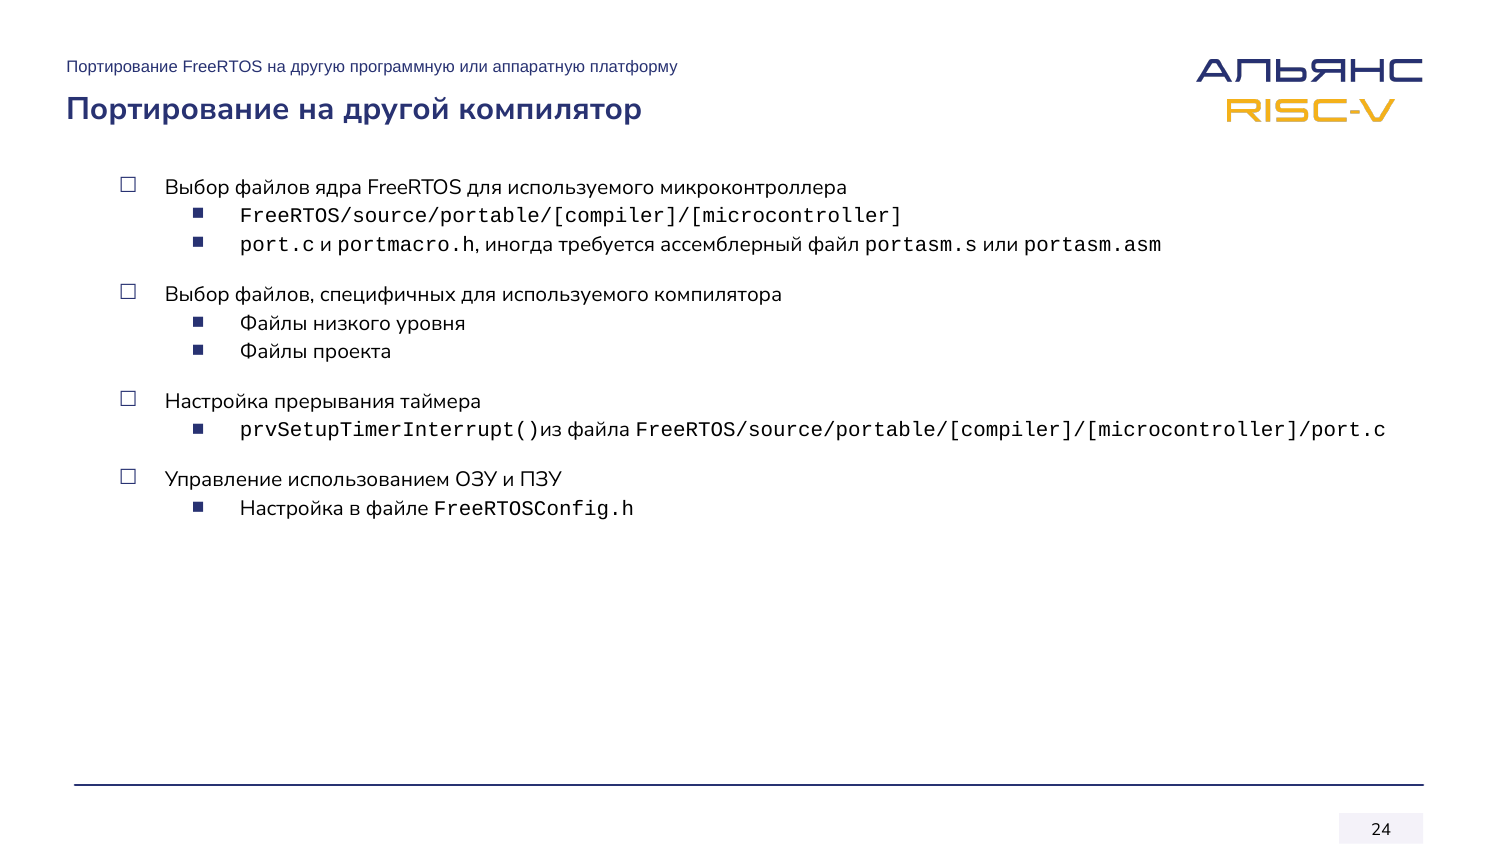

Портирование FreeRTOS на другую программную или аппаратную платформу
# Портирование на другой компилятор
Выбор файлов ядра FreeRTOS для используемого микроконтроллера
FreeRTOS/source/portable/[compiler]/[microcontroller]
port.c и portmacro.h, иногда требуется ассемблерный файл portasm.s или portasm.asm
Выбор файлов, специфичных для используемого компилятора
Файлы низкого уровня
Файлы проекта
Настройка прерывания таймера
prvSetupTimerInterrupt()из файла FreeRTOS/source/portable/[compiler]/[microcontroller]/port.c
Управление использованием ОЗУ и ПЗУ
Настройка в файле FreeRTOSConfig.h